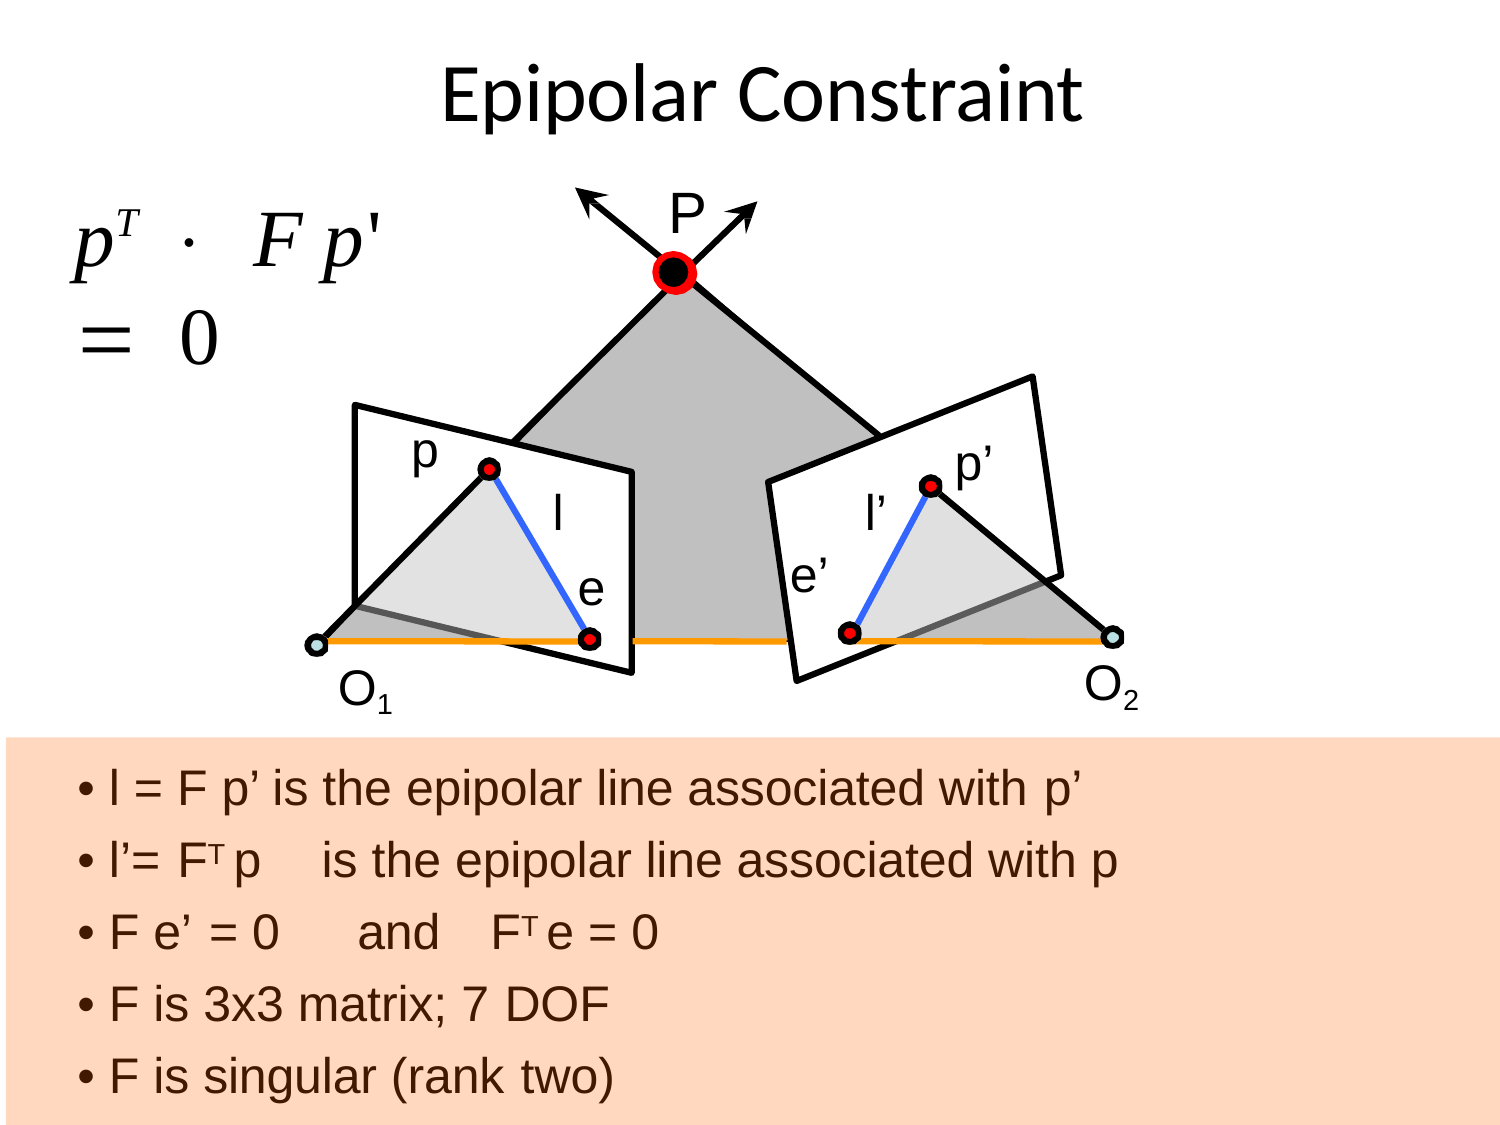

# Epipolar Constraint
P
pT	⋅ F p' = 0

p
p’

l
l’

e’
e

O2
O1

• l = F p’ is the epipolar line associated with p’
• l’= FT p	is the epipolar line associated with p
• F e’ = 0	and	FT e = 0
• F is 3x3 matrix; 7 DOF
• F is singular (rank two)